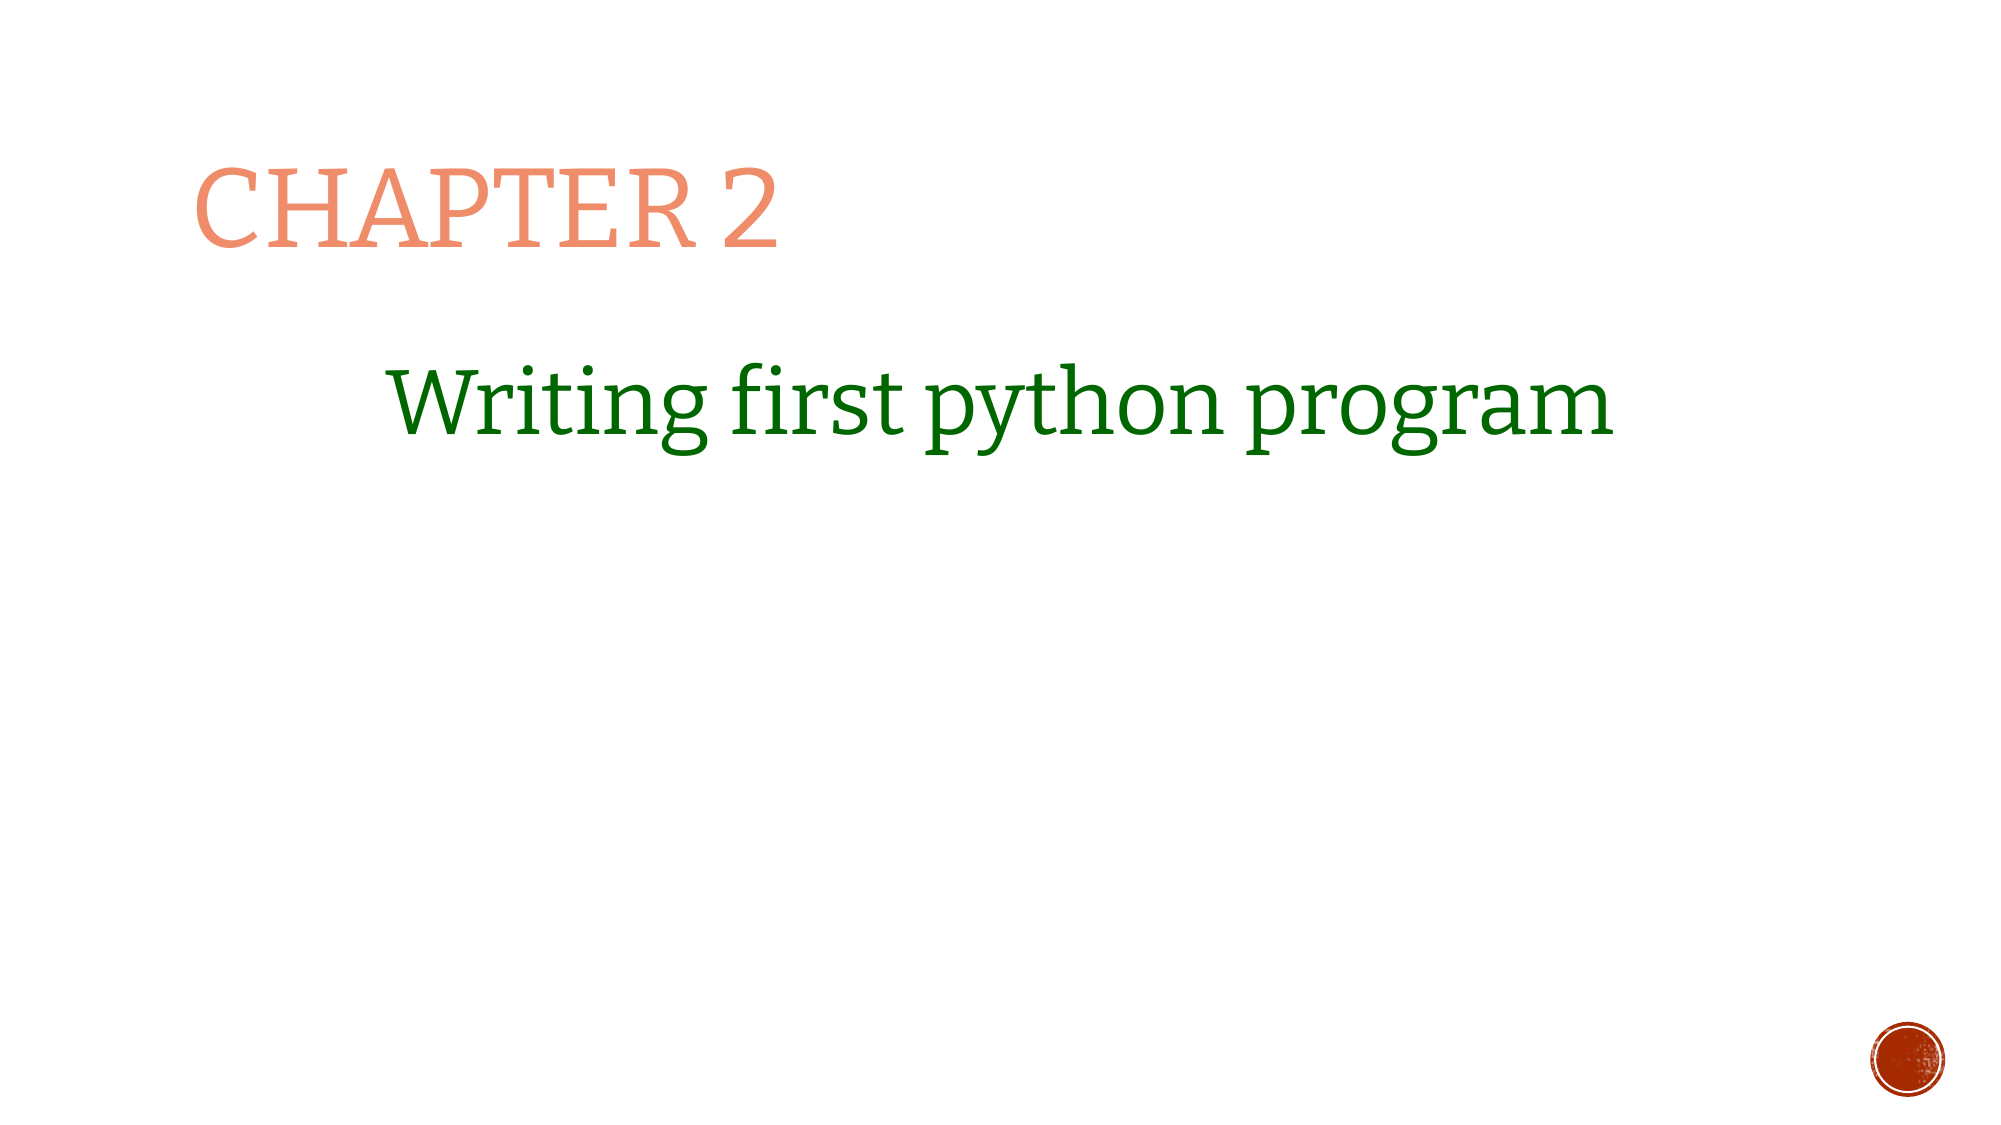

# Chapter 2
Writing first python program